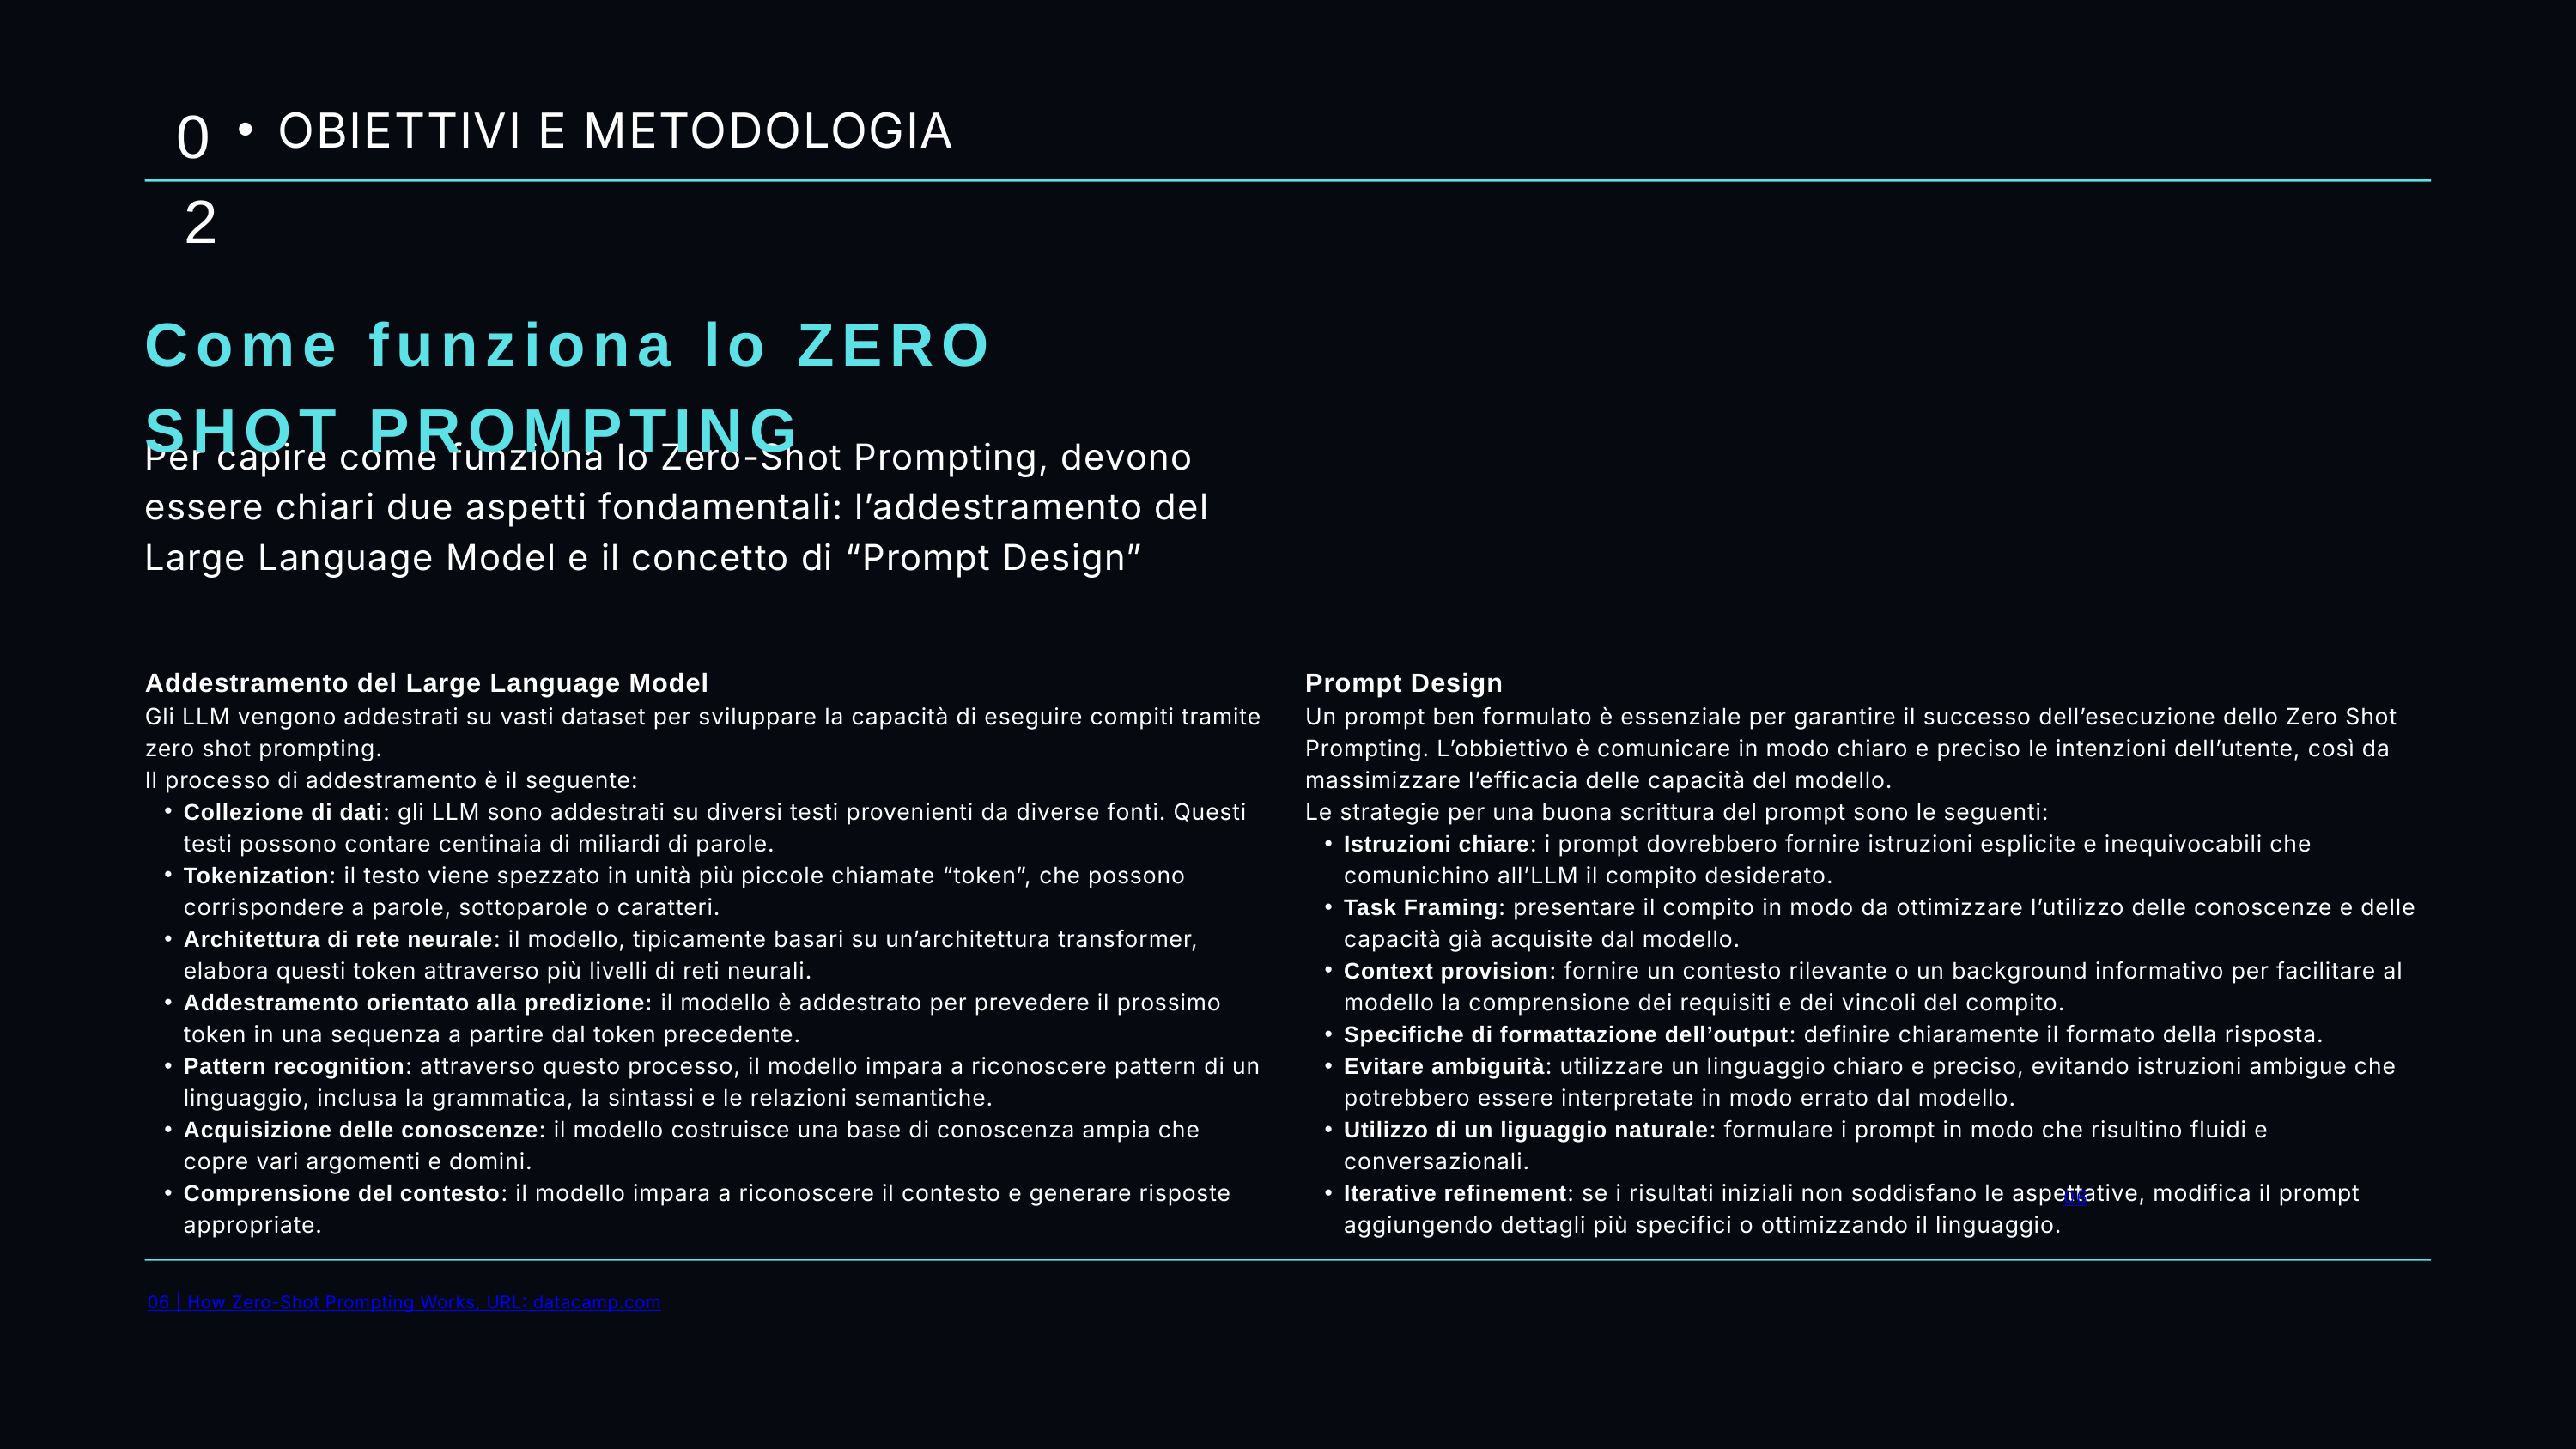

02
OBIETTIVI E METODOLOGIA

Come funziona lo ZERO SHOT PROMPTING
Per capire come funziona lo Zero-Shot Prompting, devono essere chiari due aspetti fondamentali: l’addestramento del Large Language Model e il concetto di “Prompt Design”
Addestramento del Large Language Model
Gli LLM vengono addestrati su vasti dataset per sviluppare la capacità di eseguire compiti tramite zero shot prompting.
Il processo di addestramento è il seguente:
Collezione di dati: gli LLM sono addestrati su diversi testi provenienti da diverse fonti. Questi testi possono contare centinaia di miliardi di parole.
Tokenization: il testo viene spezzato in unità più piccole chiamate “token”, che possono corrispondere a parole, sottoparole o caratteri.
Architettura di rete neurale: il modello, tipicamente basari su un’architettura transformer, elabora questi token attraverso più livelli di reti neurali.
Addestramento orientato alla predizione: il modello è addestrato per prevedere il prossimo token in una sequenza a partire dal token precedente.
Pattern recognition: attraverso questo processo, il modello impara a riconoscere pattern di un linguaggio, inclusa la grammatica, la sintassi e le relazioni semantiche.
Acquisizione delle conoscenze: il modello costruisce una base di conoscenza ampia che copre vari argomenti e domini.
Comprensione del contesto: il modello impara a riconoscere il contesto e generare risposte appropriate.
Prompt Design
Un prompt ben formulato è essenziale per garantire il successo dell’esecuzione dello Zero Shot Prompting. L’obbiettivo è comunicare in modo chiaro e preciso le intenzioni dell’utente, così da massimizzare l’efficacia delle capacità del modello.
Le strategie per una buona scrittura del prompt sono le seguenti:
Istruzioni chiare: i prompt dovrebbero fornire istruzioni esplicite e inequivocabili che comunichino all’LLM il compito desiderato.
Task Framing: presentare il compito in modo da ottimizzare l’utilizzo delle conoscenze e delle capacità già acquisite dal modello.
Context provision: fornire un contesto rilevante o un background informativo per facilitare al modello la comprensione dei requisiti e dei vincoli del compito.
Specifiche di formattazione dell’output: definire chiaramente il formato della risposta.
Evitare ambiguità: utilizzare un linguaggio chiaro e preciso, evitando istruzioni ambigue che potrebbero essere interpretate in modo errato dal modello.
Utilizzo di un liguaggio naturale: formulare i prompt in modo che risultino fluidi e conversazionali.
Iterative refinement: se i risultati iniziali non soddisfano le aspettative, modifica il prompt aggiungendo dettagli più specifici o ottimizzando il linguaggio.
06

06 | How Zero-Shot Prompting Works, URL: datacamp.com